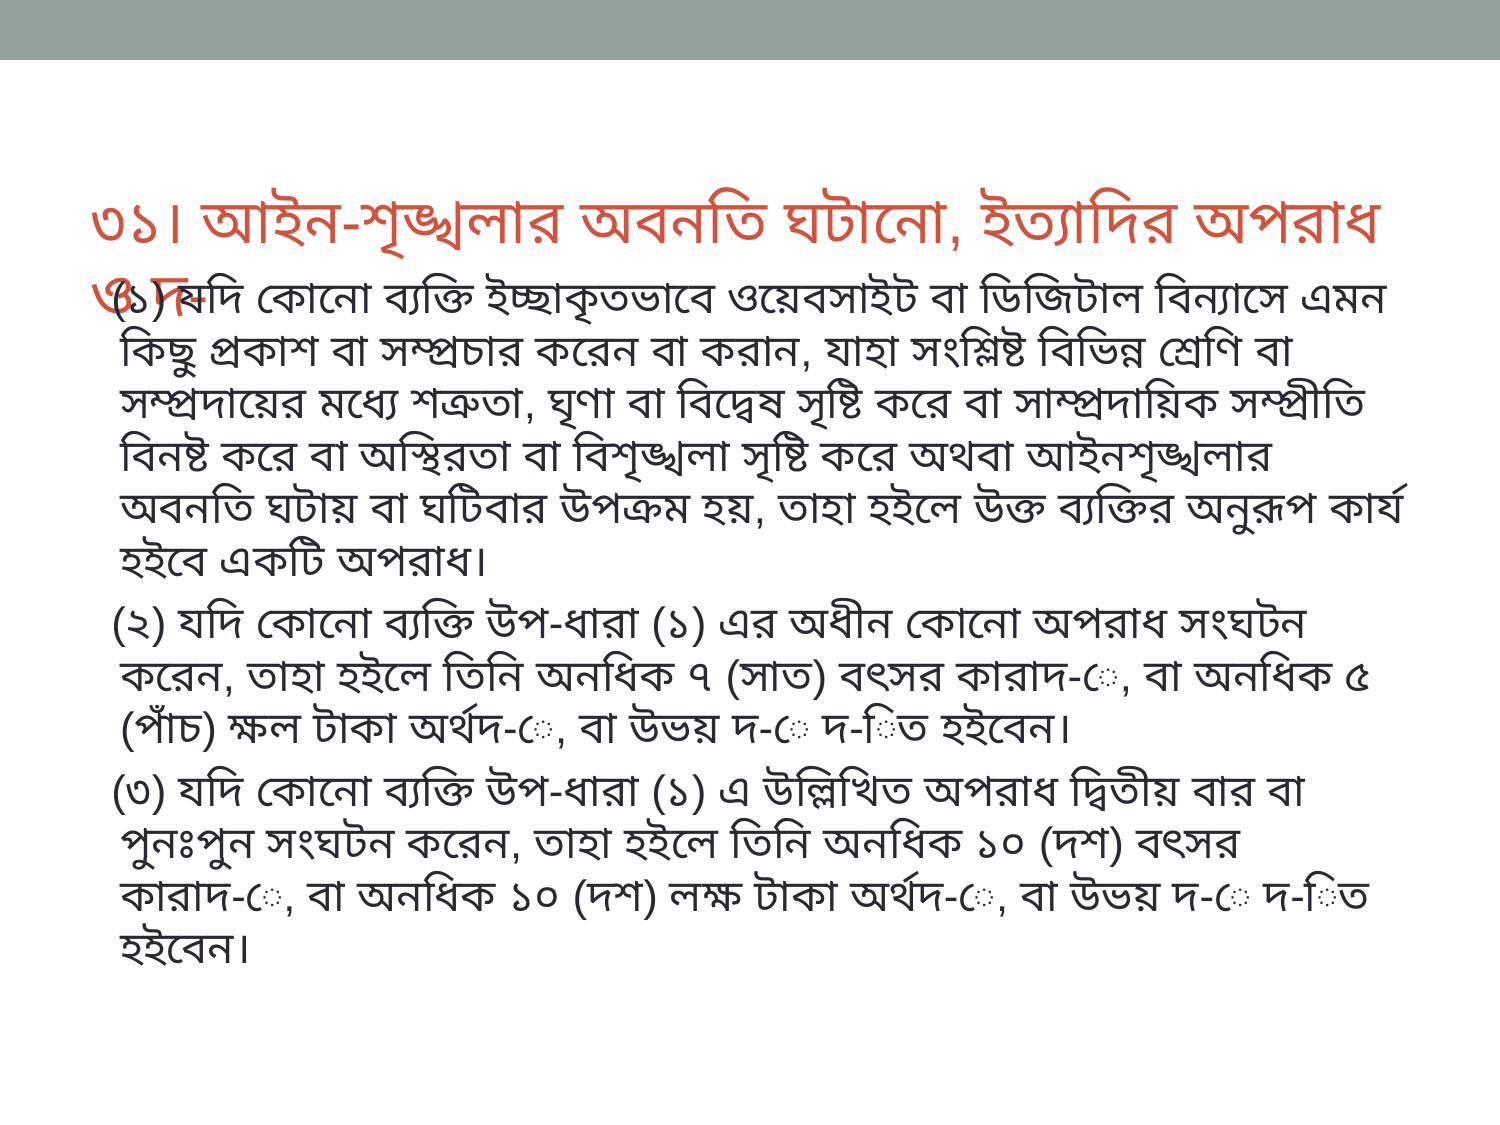

# ৩১। আইন-শৃঙ্খলার অবনতি ঘটানো, ইত্যাদির অপরাধ ও দ-

(১) যদি কোনো ব্যক্তি ইচ্ছাকৃতভাবে ওয়েবসাইট বা ডিজিটাল বিন্যাসে এমন কিছু প্রকাশ বা সম্প্রচার করেন বা করান, যাহা সংশ্লিষ্ট বিভিন্ন শ্রেণি বা সম্প্রদায়ের মধ্যে শত্রুতা, ঘৃণা বা বিদ্বেষ সৃষ্টি করে বা সাম্প্রদায়িক সম্প্রীতি বিনষ্ট করে বা অস্থিরতা বা বিশৃঙ্খলা সৃষ্টি করে অথবা আইনশৃঙ্খলার অবনতি ঘটায় বা ঘটিবার উপক্রম হয়, তাহা হইলে উক্ত ব্যক্তির অনুরূপ কার্য হইবে একটি অপরাধ।
(২) যদি কোনো ব্যক্তি উপ-ধারা (১) এর অধীন কোনো অপরাধ সংঘটন করেন, তাহা হইলে তিনি অনধিক ৭ (সাত) বৎসর কারাদ-ে, বা অনধিক ৫ (পাঁচ) ক্ষল টাকা অর্থদ-ে, বা উভয় দ-ে দ-িত হইবেন।
(৩) যদি কোনো ব্যক্তি উপ-ধারা (১) এ উল্লিখিত অপরাধ দ্বিতীয় বার বা পুনঃপুন সংঘটন করেন, তাহা হইলে তিনি অনধিক ১০ (দশ) বৎসর কারাদ-ে, বা অনধিক ১০ (দশ) লক্ষ টাকা অর্থদ-ে, বা উভয় দ-ে দ-িত হইবেন।